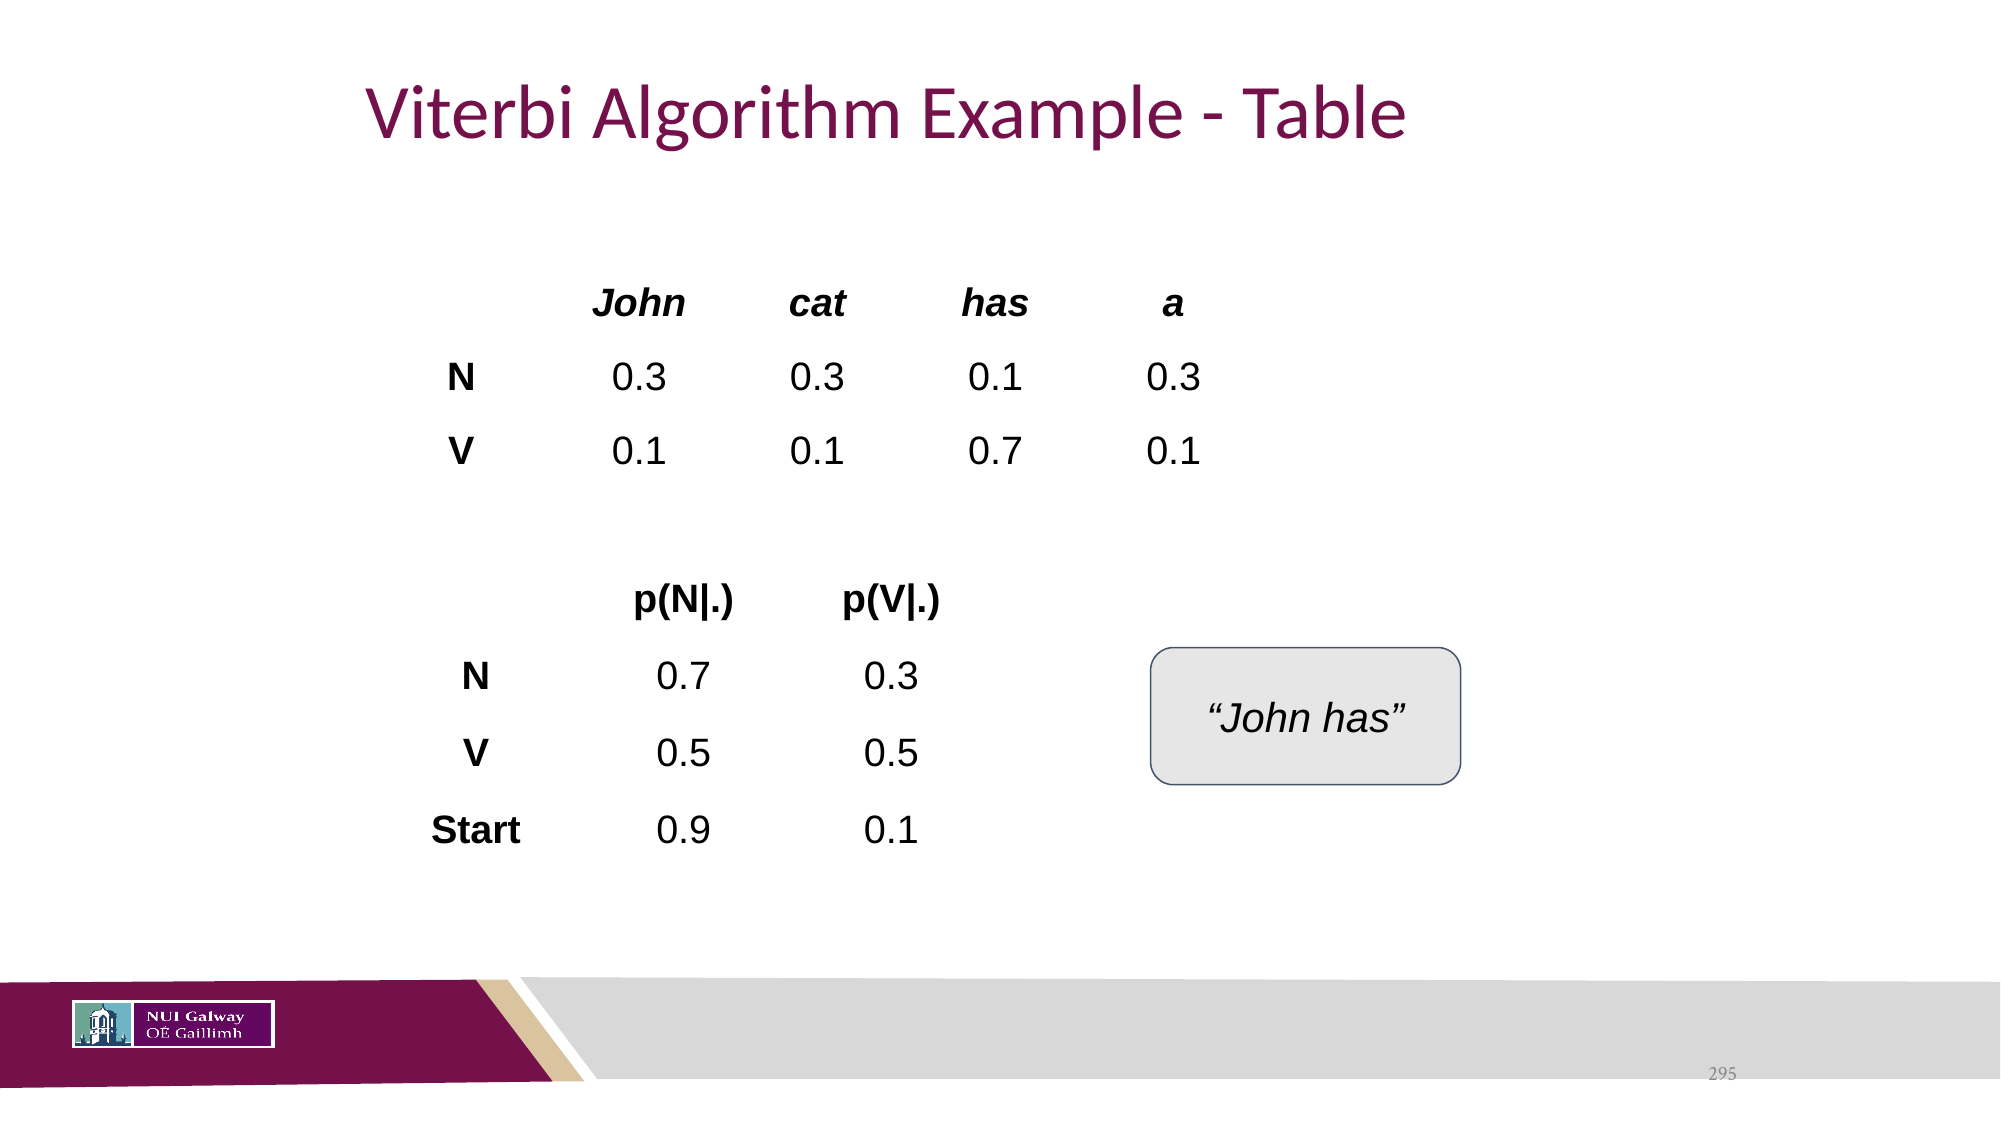

# Viterbi Algorithm Example - Table
|  | John | cat | has | a |
| --- | --- | --- | --- | --- |
| N | 0.3 | 0.3 | 0.1 | 0.3 |
| V | 0.1 | 0.1 | 0.7 | 0.1 |
|  | p(N|.) | p(V|.) |
| --- | --- | --- |
| N | 0.7 | 0.3 |
| V | 0.5 | 0.5 |
| Start | 0.9 | 0.1 |
“John has”
295